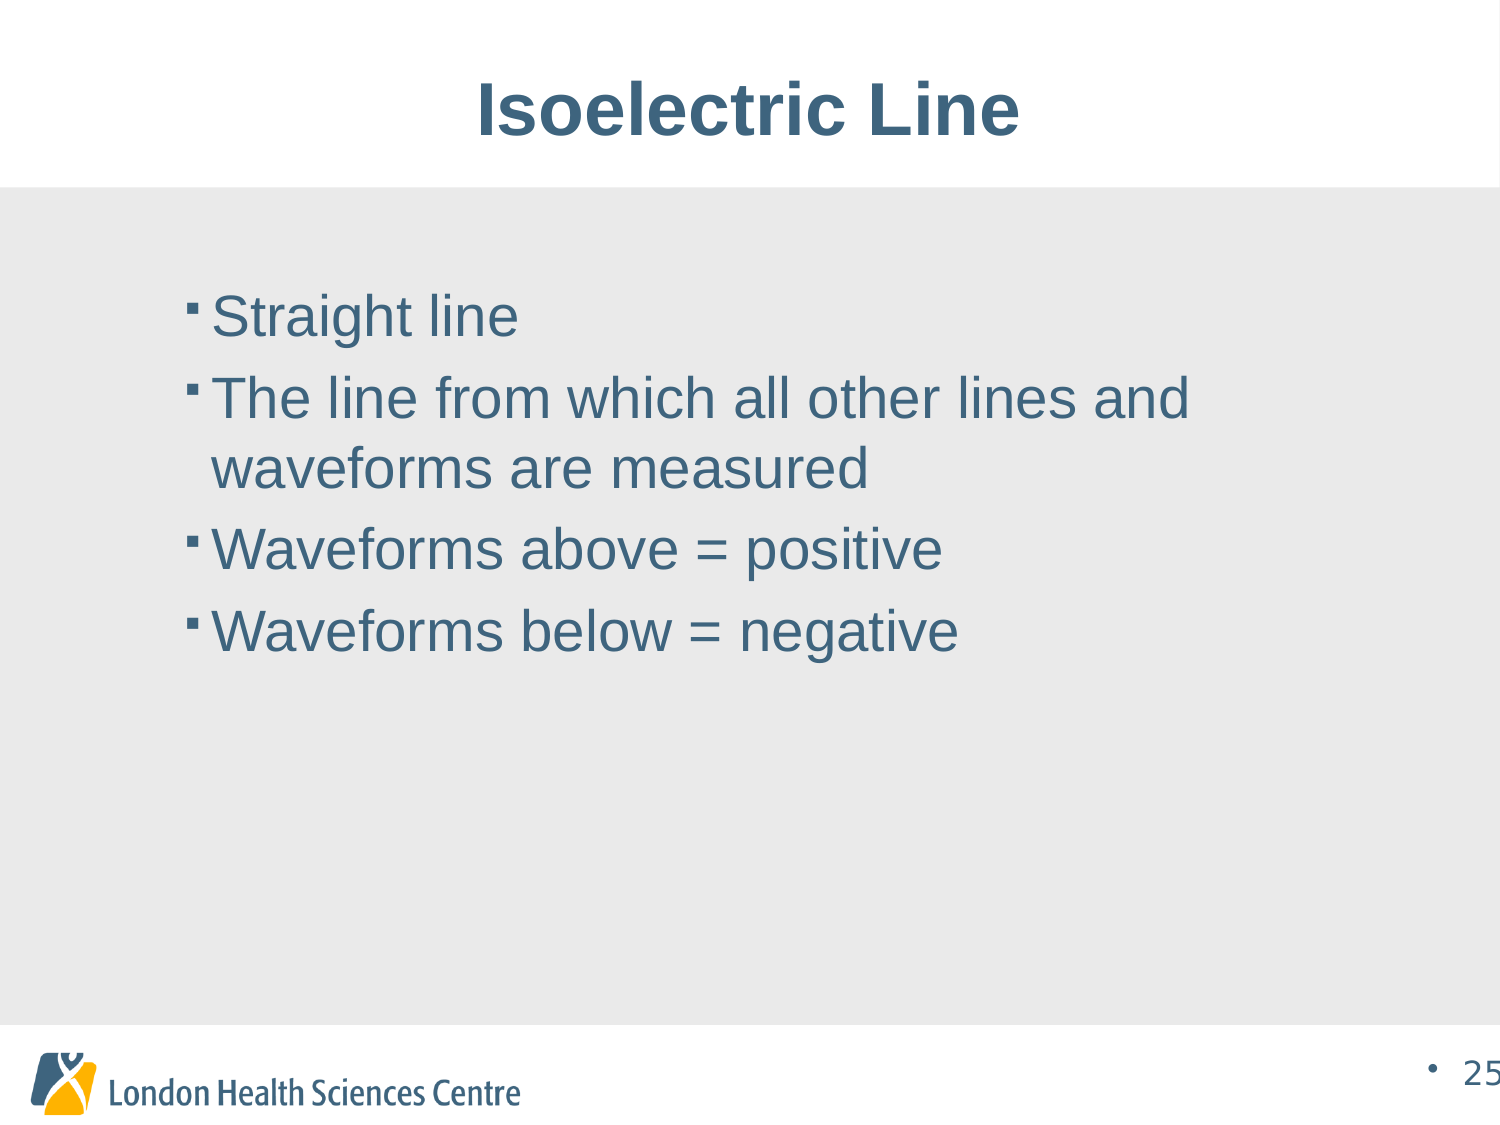

# Isoelectric Line
Straight line
The line from which all other lines and waveforms are measured
Waveforms above = positive
Waveforms below = negative